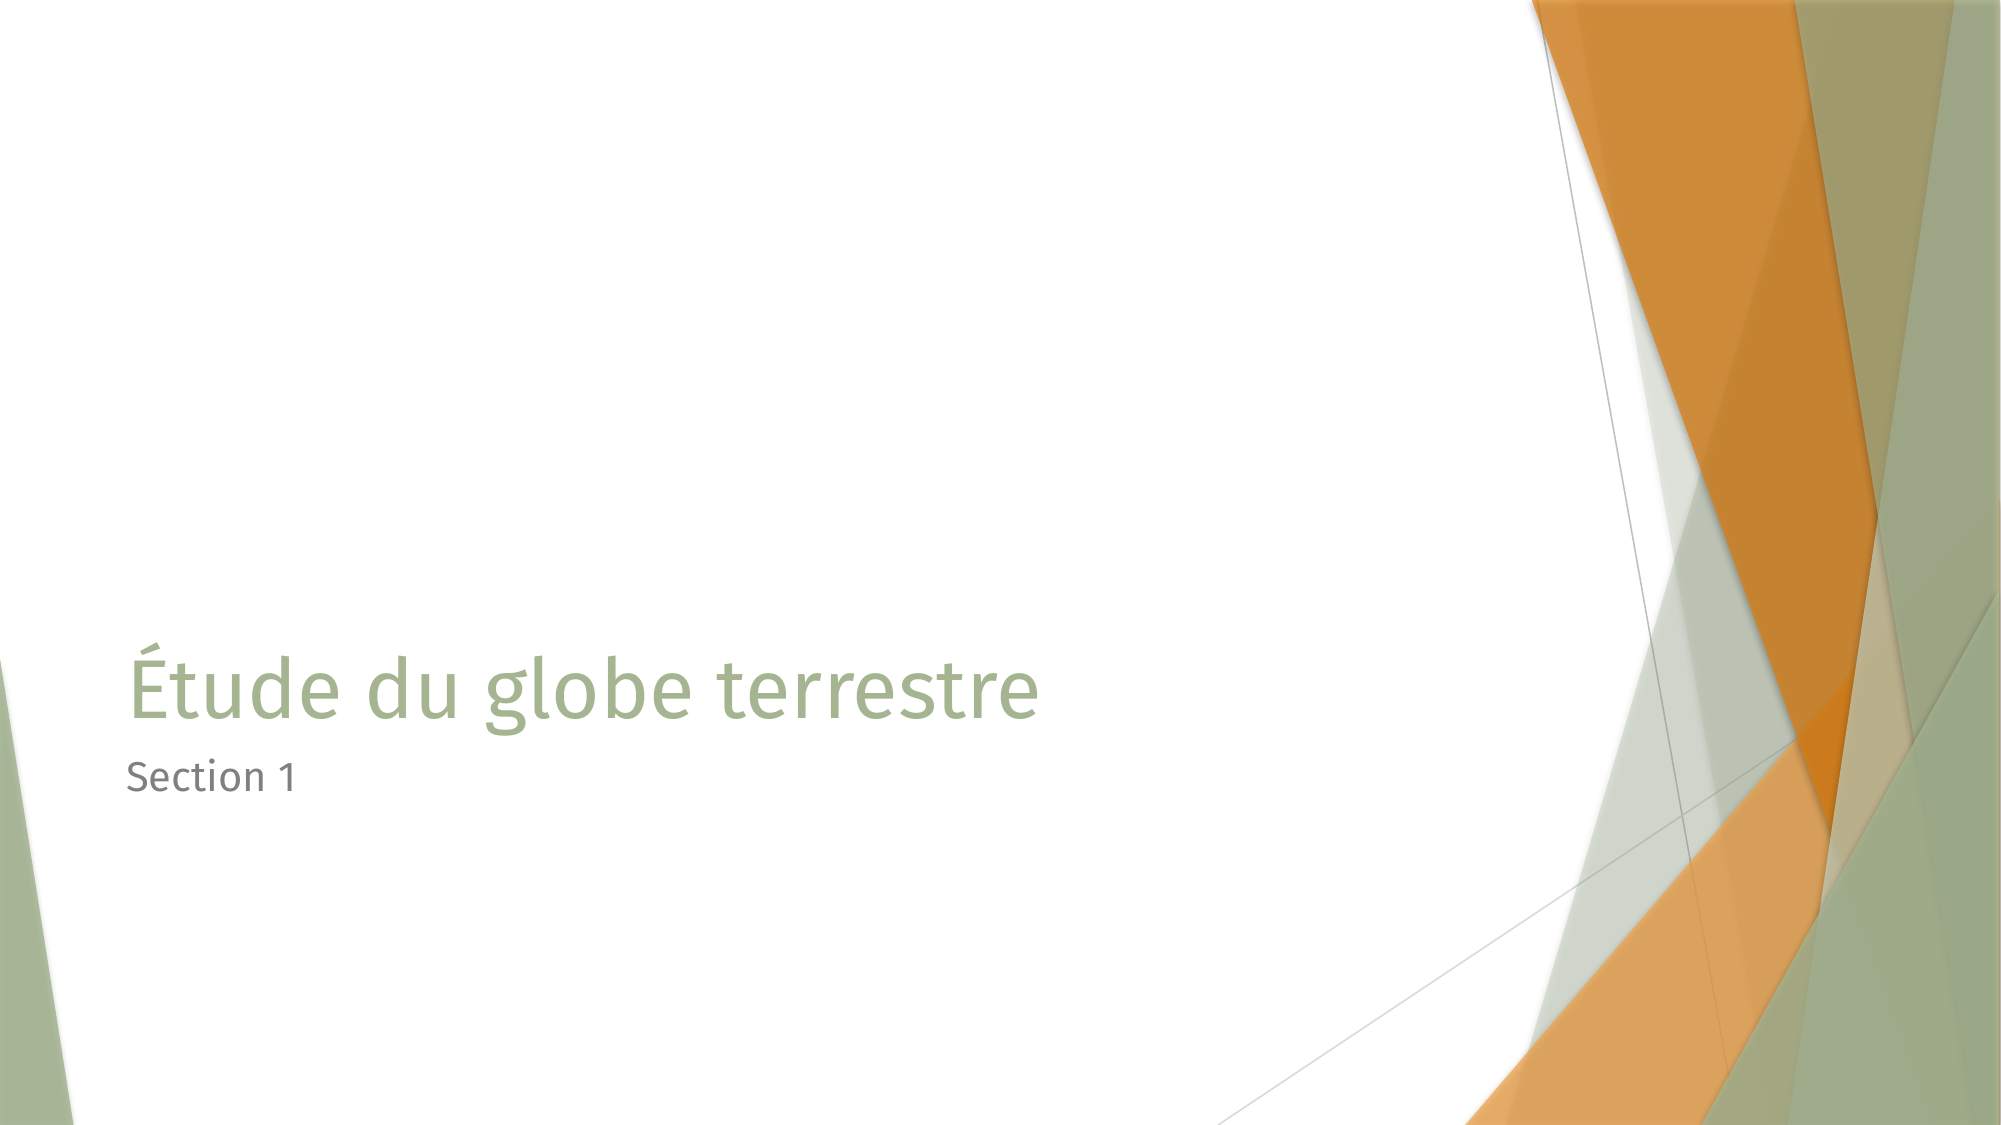

# Étude du globe terrestre
Section 1